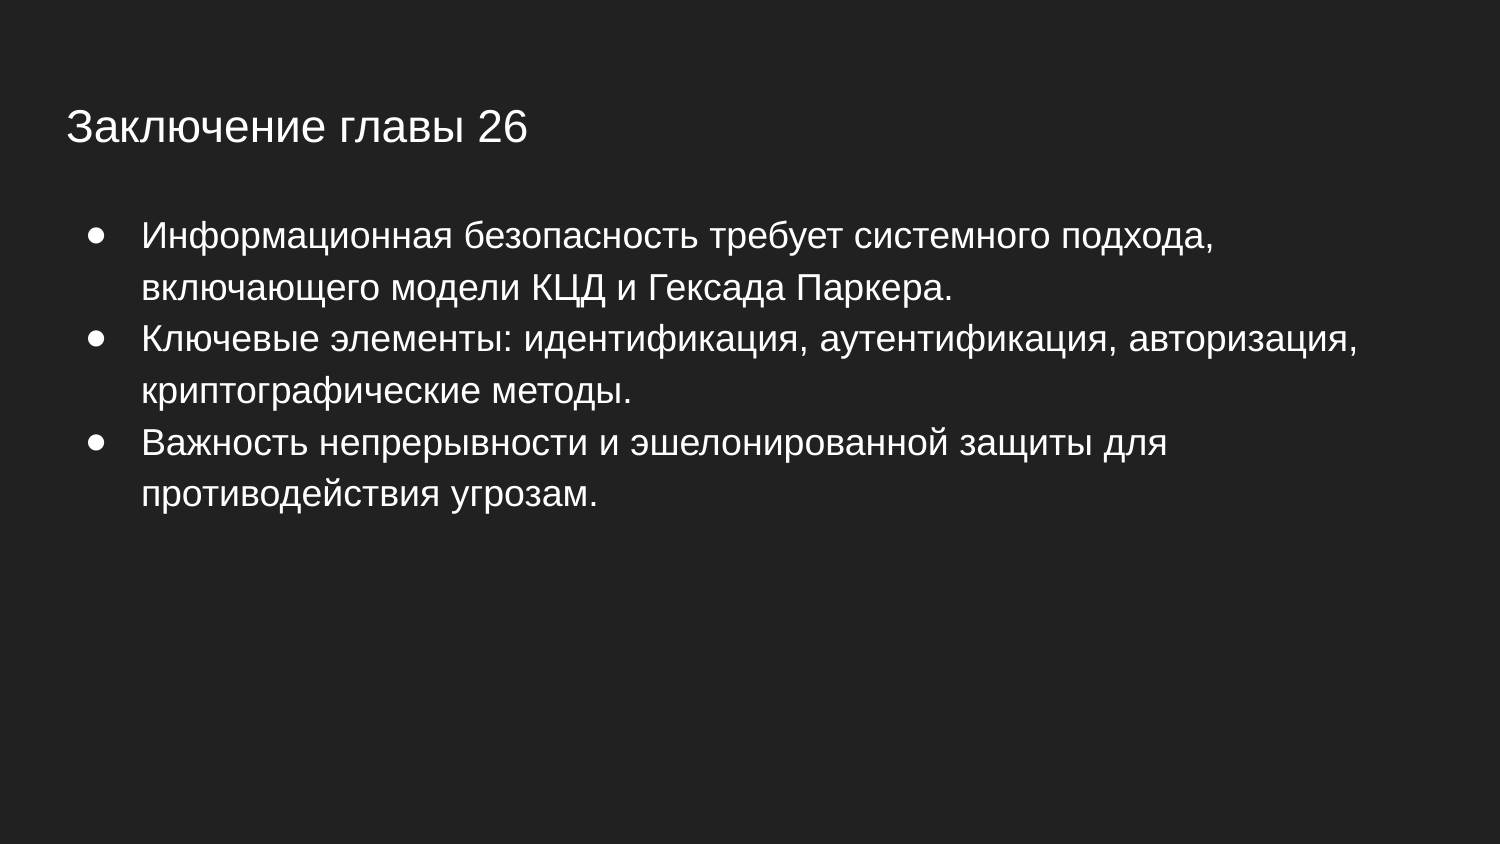

# Заключение главы 26

Информационная безопасность требует системного подхода, включающего модели КЦД и Гексада Паркера.
Ключевые элементы: идентификация, аутентификация, авторизация, криптографические методы.
Важность непрерывности и эшелонированной защиты для противодействия угрозам.